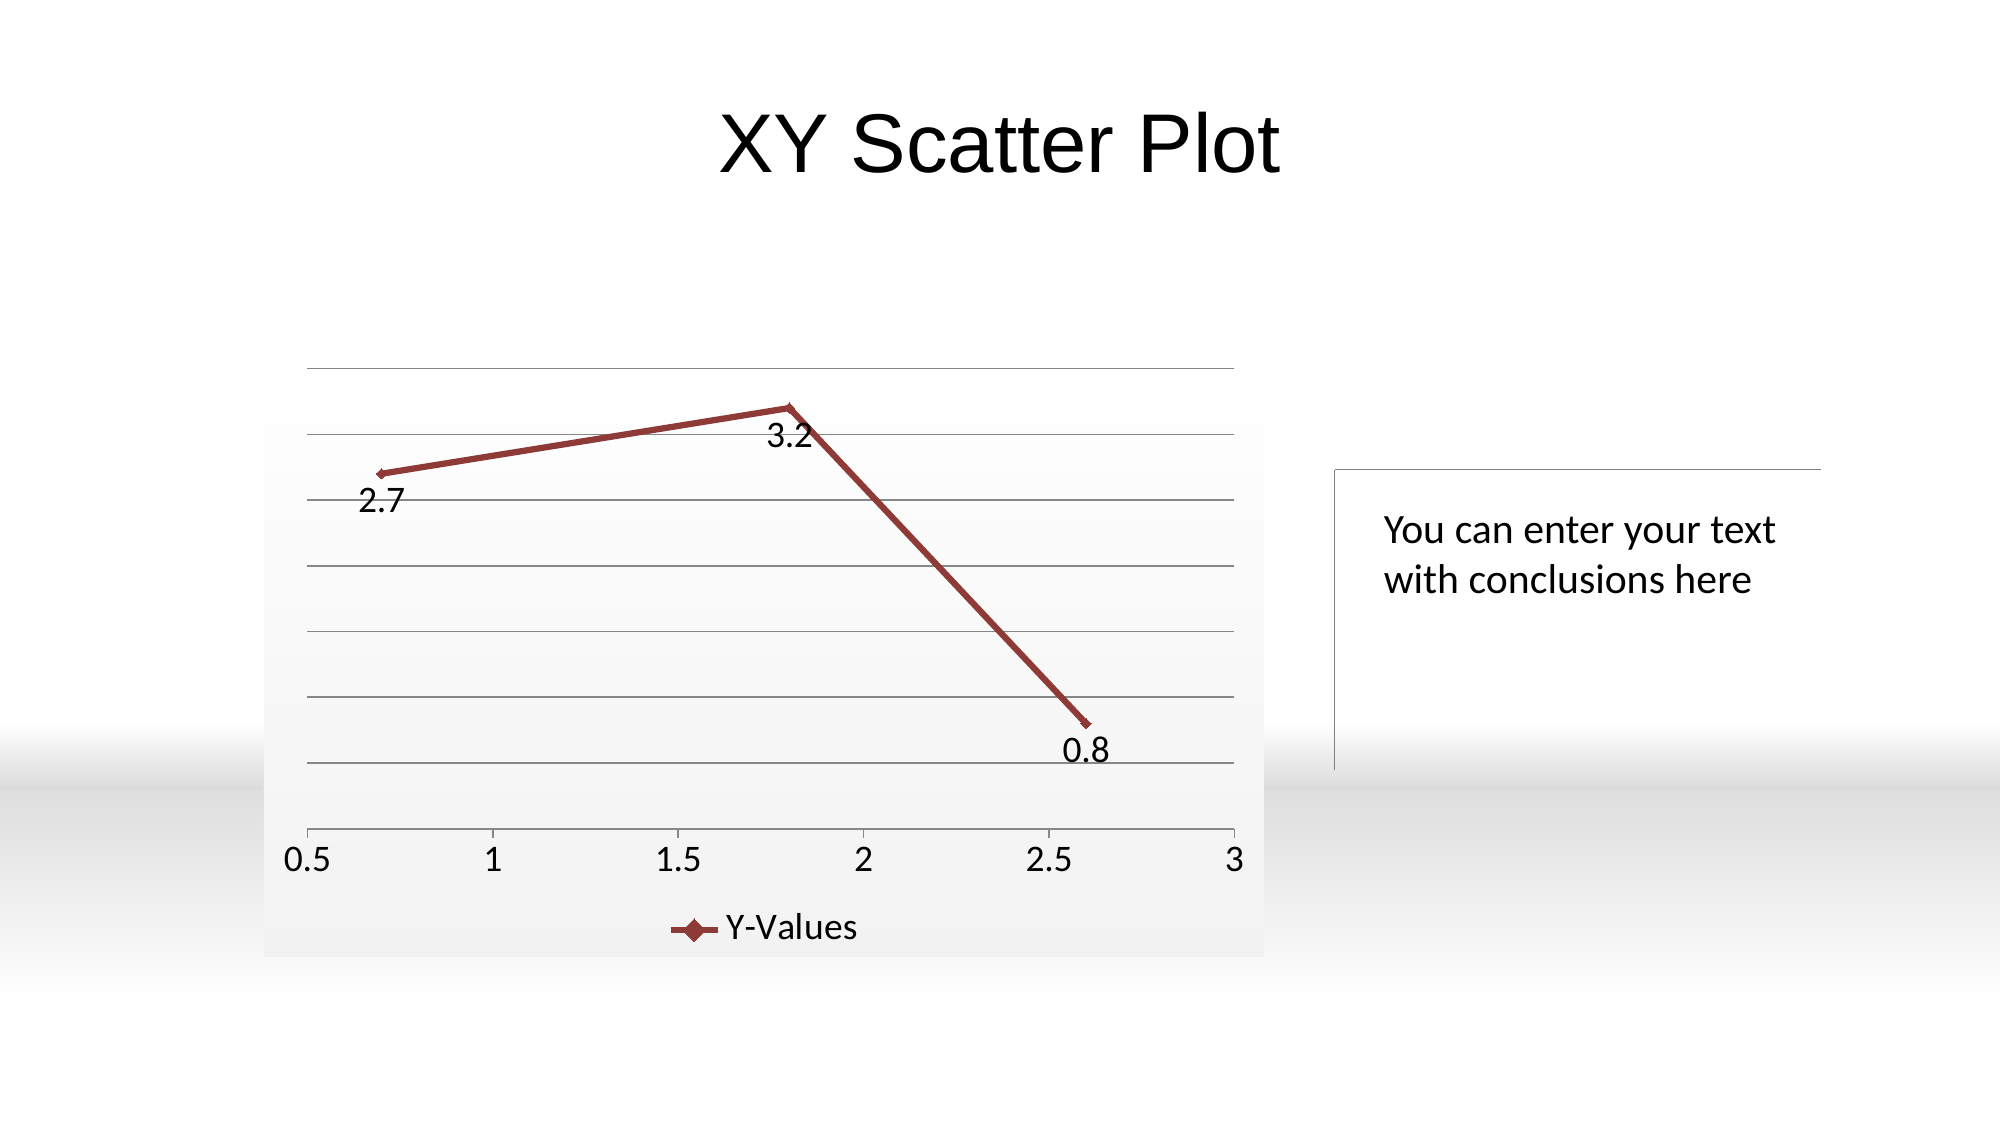

# XY Scatter Plot

### Chart

| Category | Y-Values |
|---|---|
You can enter your text with conclusions here